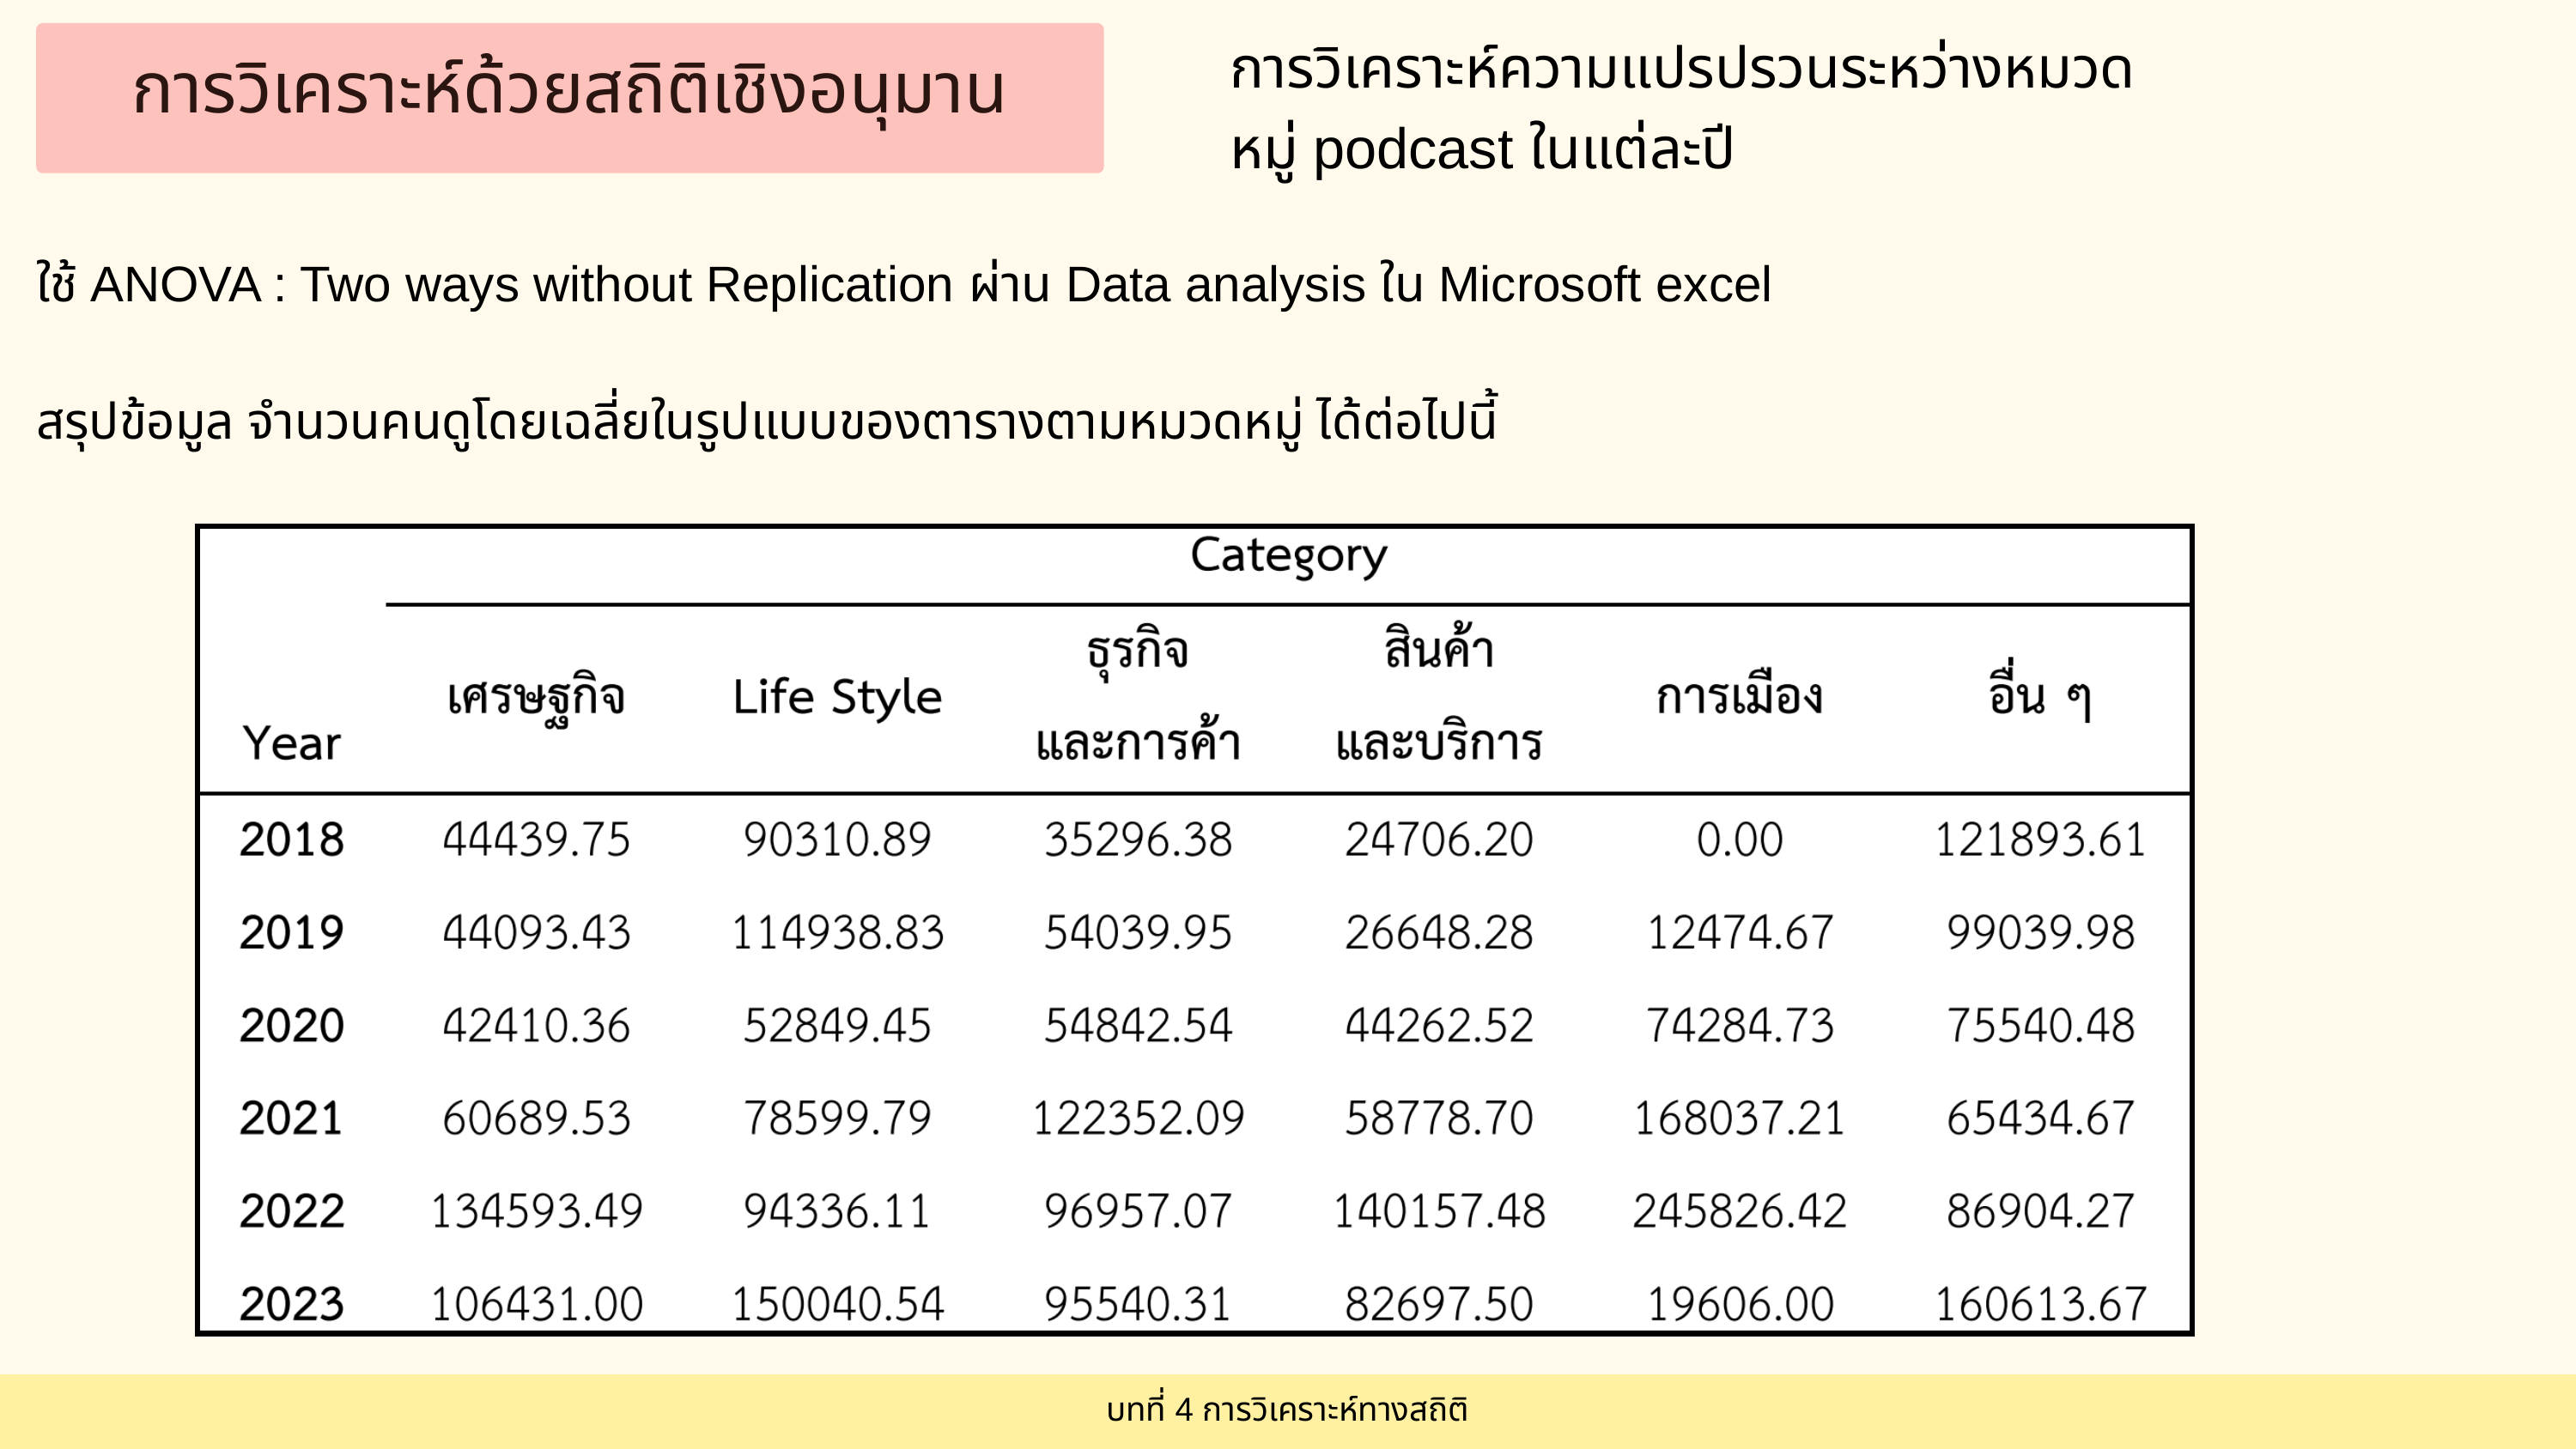

การวิเคราะห์ความแปรปรวนระหว่างหมวดหมู่ podcast ในแต่ละปี

การวิเคราะห์ด้วยสถิติเชิงอนุมาน
ใช้ ANOVA : Two ways without Replication ผ่าน Data analysis ใน Microsoft excel
สรุปข้อมูล จำนวนคนดูโดยเฉลี่ยในรูปแบบของตารางตามหมวดหมู่ ได้ต่อไปนี้

บทที่ 4 การวิเคราะห์ทางสถิติ